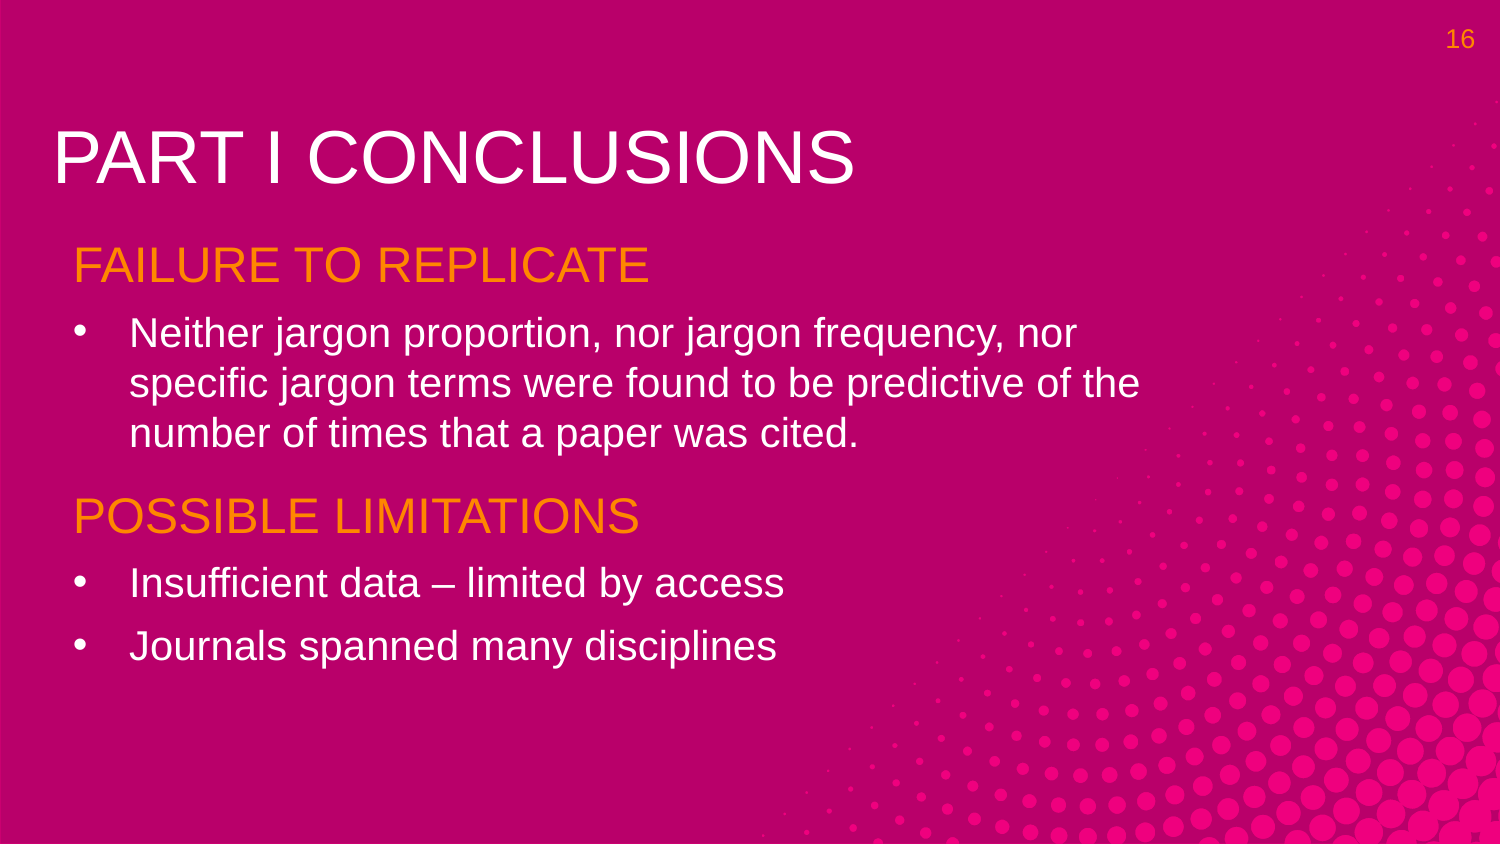

16
PART I CONCLUSIONS
FAILURE TO REPLICATE
Neither jargon proportion, nor jargon frequency, nor specific jargon terms were found to be predictive of the number of times that a paper was cited.
POSSIBLE LIMITATIONS
Insufficient data – limited by access
Journals spanned many disciplines